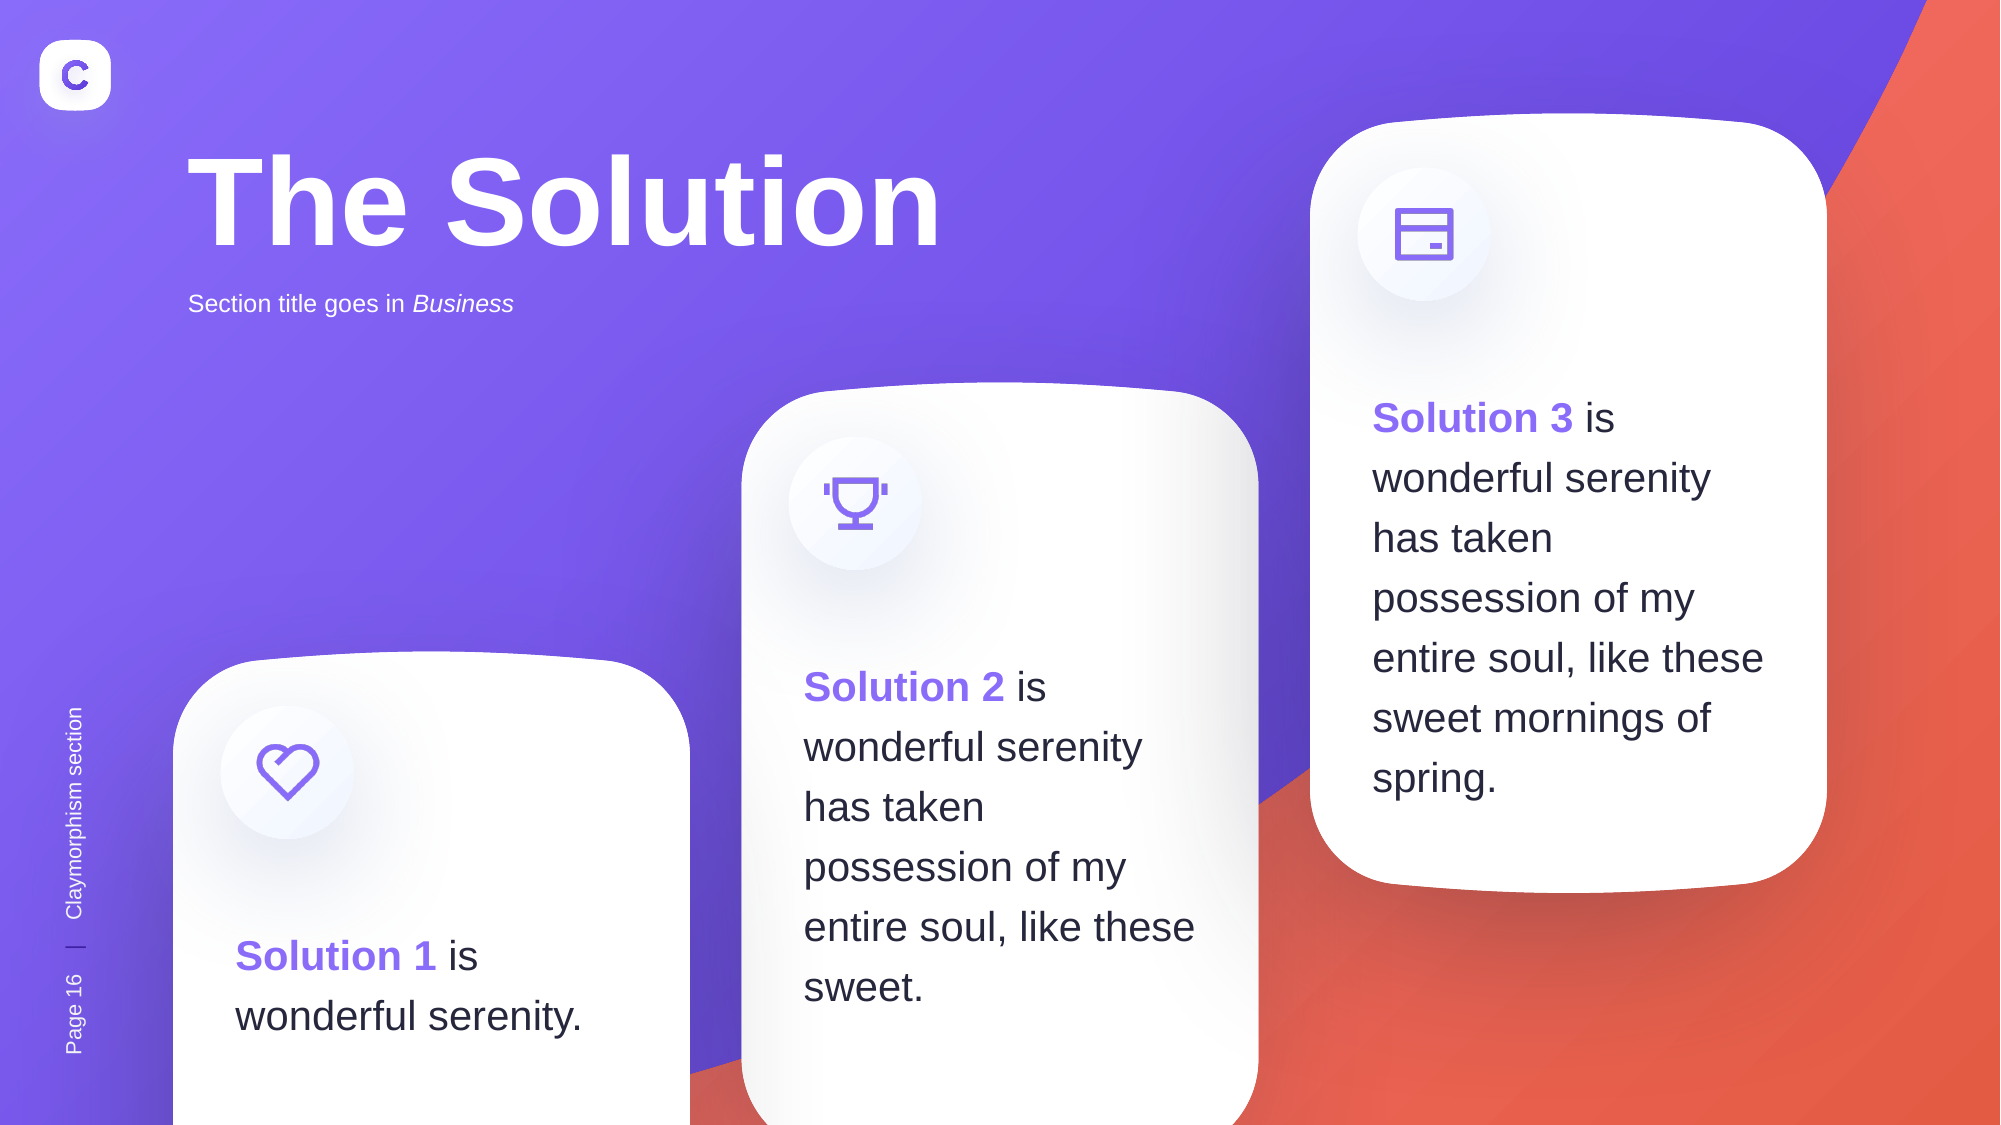

The Solution

Section title goes in Business
Solution 3 is wonderful serenity has taken possession of my entire soul, like these sweet mornings of spring.

Solution 2 is wonderful serenity has taken possession of my entire soul, like these sweet.

Solution 1 is wonderful serenity.